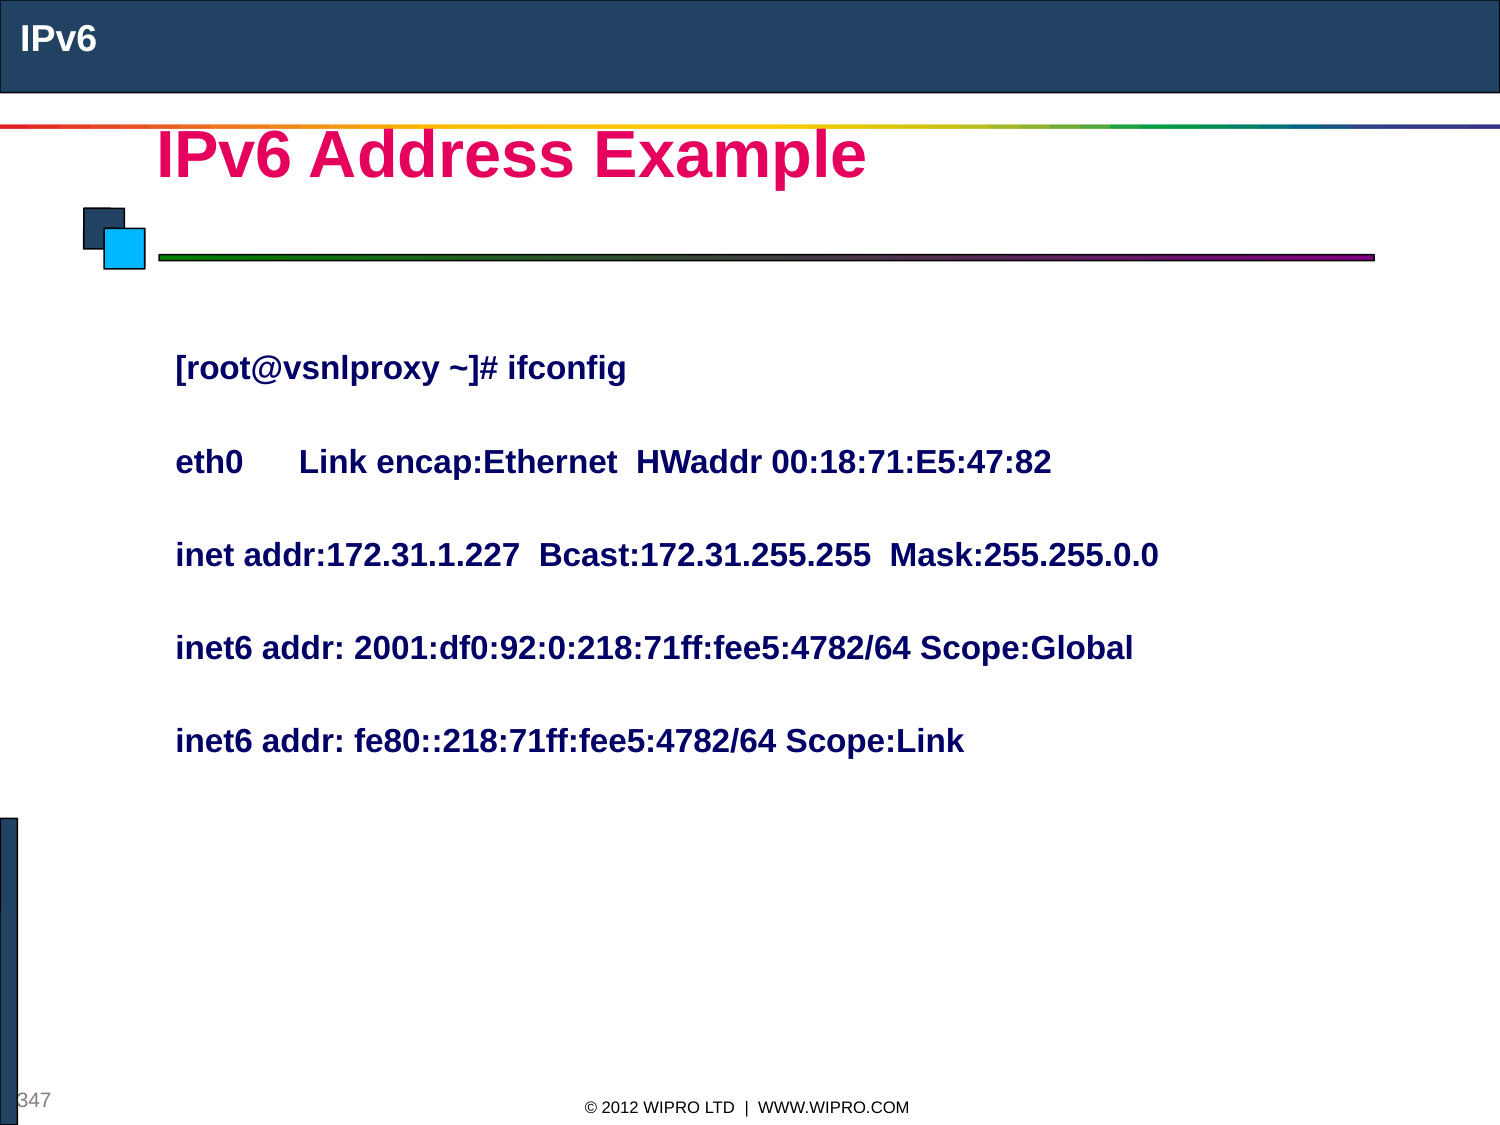

IPv6
# IPv6 Address Example

[root@vsnlproxy ~]# ifconfig

eth0      Link encap:Ethernet  HWaddr 00:18:71:E5:47:82

inet addr:172.31.1.227  Bcast:172.31.255.255  Mask:255.255.0.0

inet6 addr: 2001:df0:92:0:218:71ff:fee5:4782/64 Scope:Global

inet6 addr: fe80::218:71ff:fee5:4782/64 Scope:Link